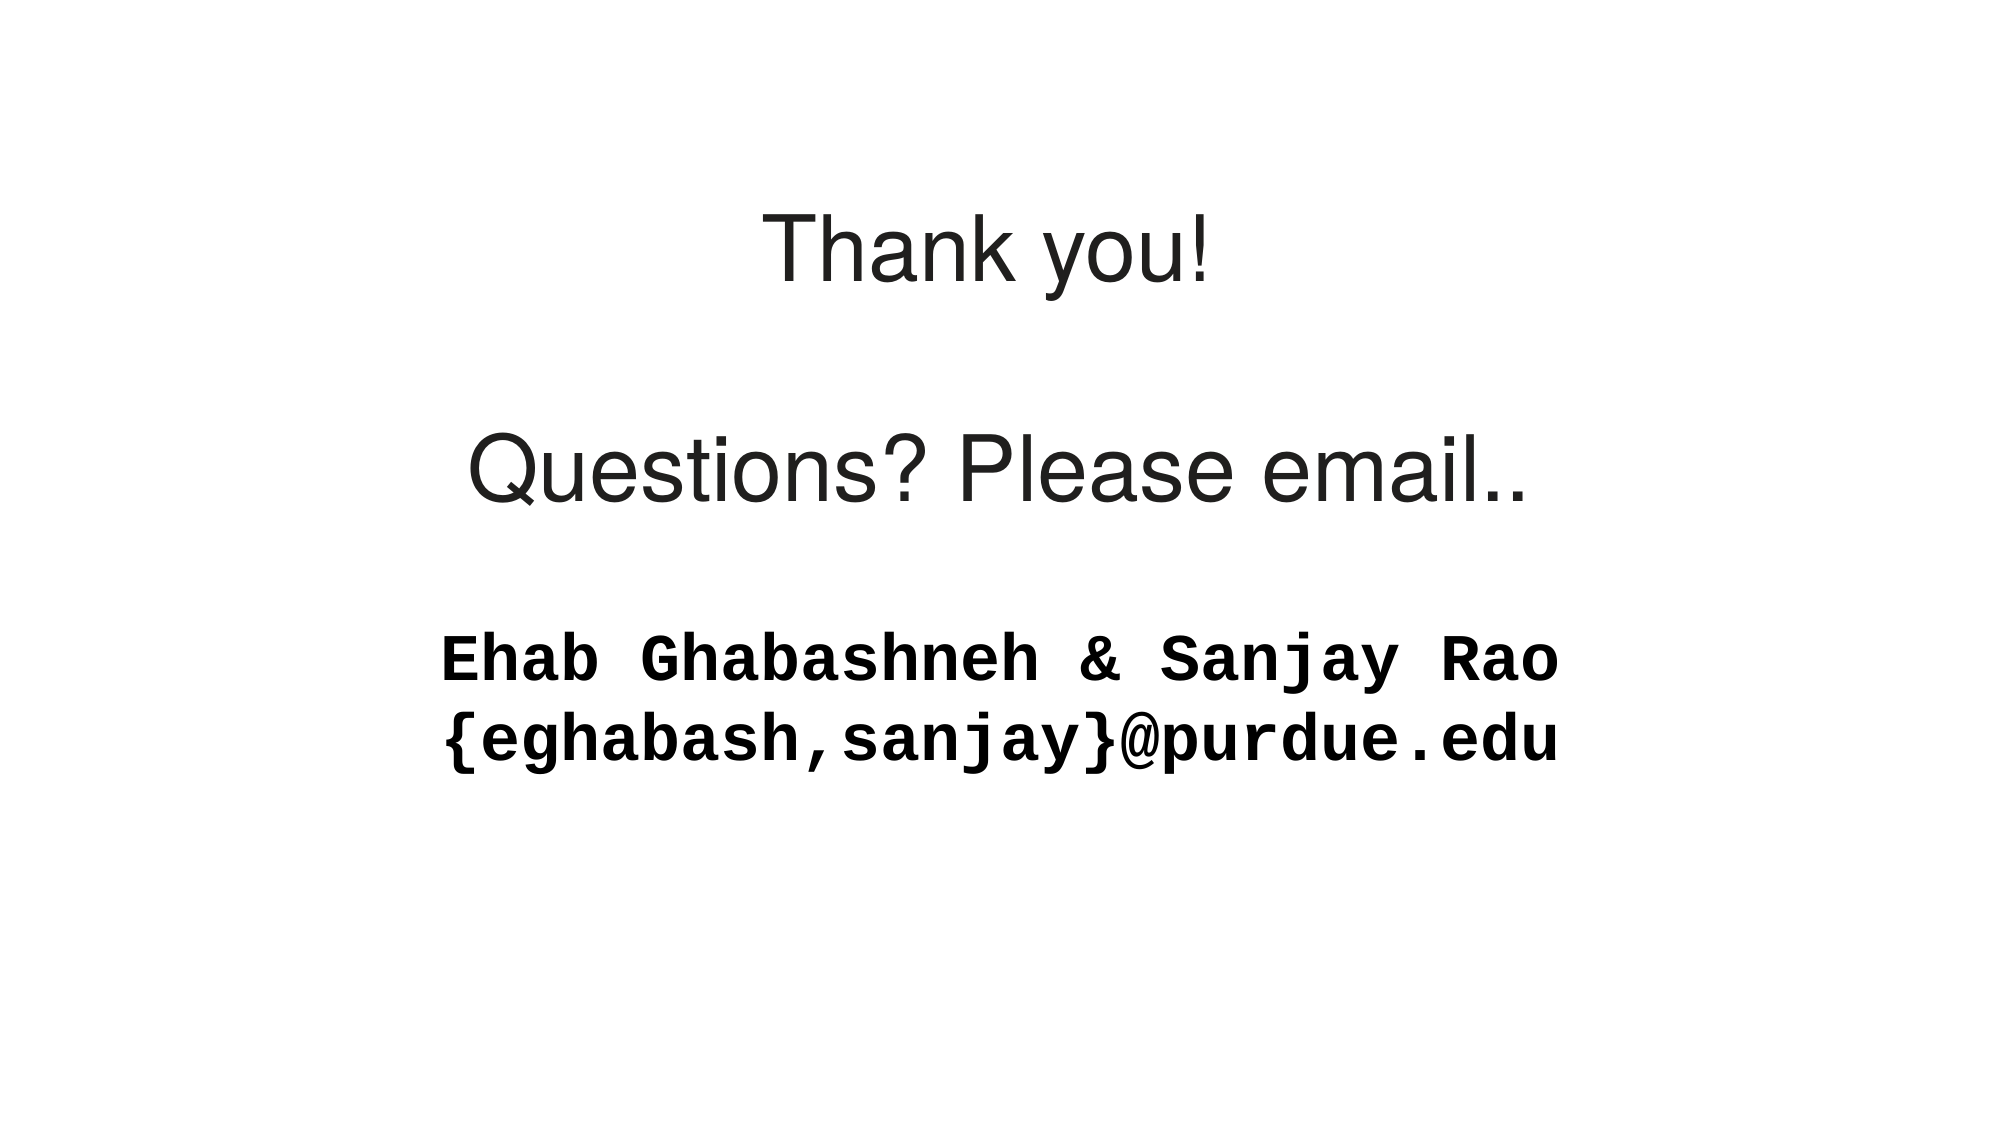

Thank you!

Questions? Please email..

Ehab Ghabashneh & Sanjay Rao
{eghabash,sanjay}@purdue.edu